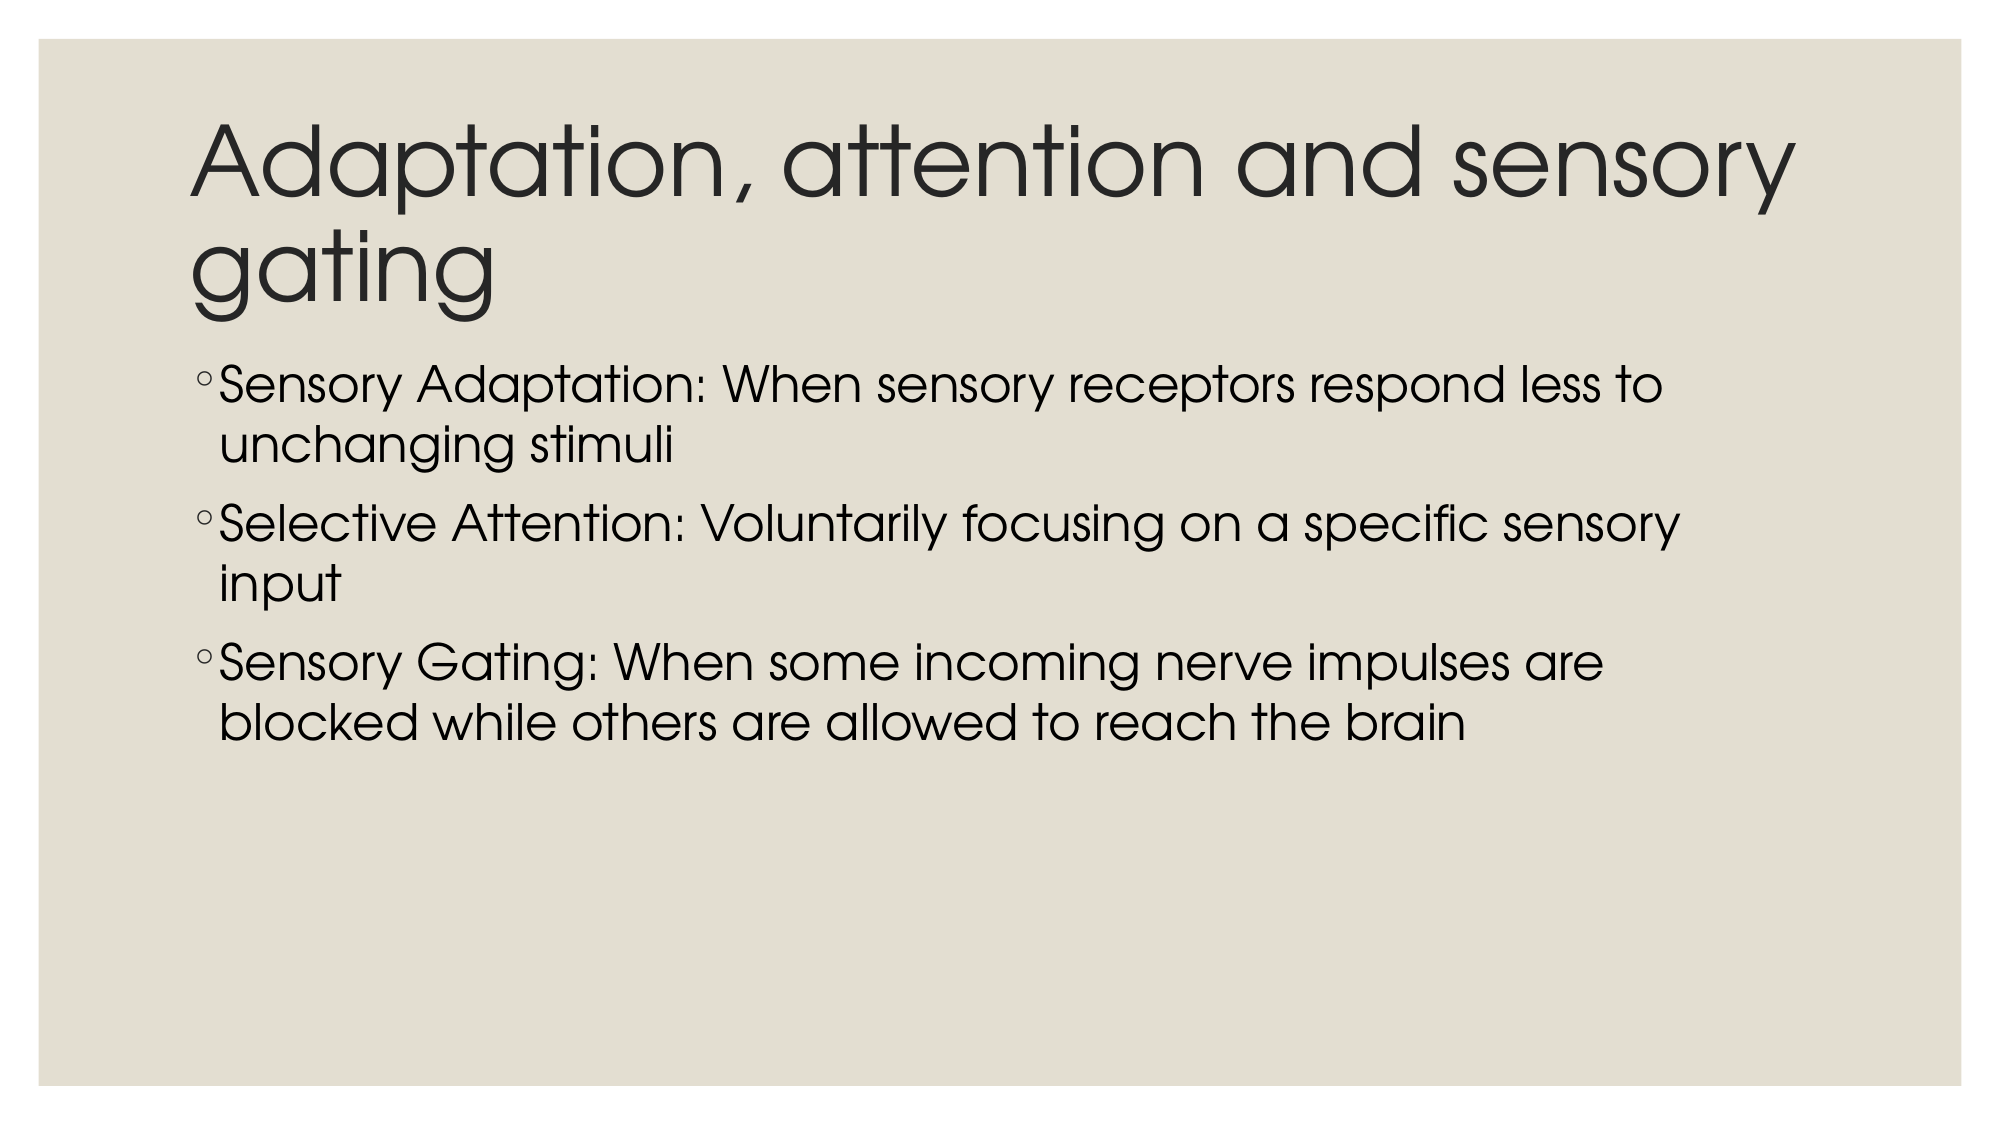

# Adaptation, attention and sensory gating
Sensory Adaptation: When sensory receptors respond less to unchanging stimuli
Selective Attention: Voluntarily focusing on a specific sensory input
Sensory Gating: When some incoming nerve impulses are blocked while others are allowed to reach the brain